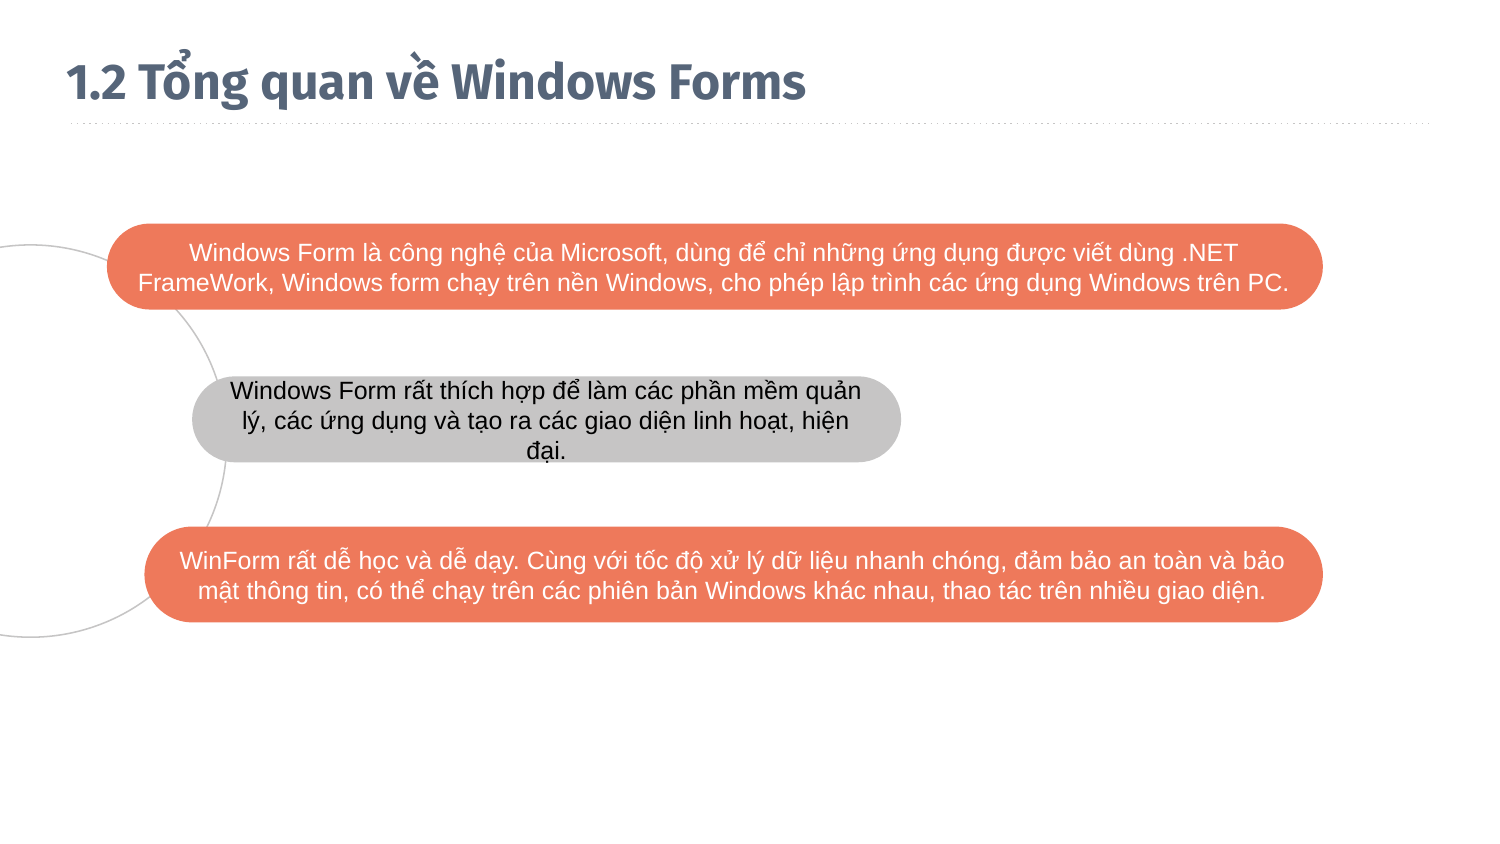

# 1.2 Tổng quan về Windows Forms
Windows Form là công nghệ của Microsoft, dùng để chỉ những ứng dụng được viết dùng .NET FrameWork, Windows form chạy trên nền Windows, cho phép lập trình các ứng dụng Windows trên PC.

Windows Form rất thích hợp để làm các phần mềm quản lý, các ứng dụng và tạo ra các giao diện linh hoạt, hiện đại.
WinForm rất dễ học và dễ dạy. Cùng với tốc độ xử lý dữ liệu nhanh chóng, đảm bảo an toàn và bảo mật thông tin, có thể chạy trên các phiên bản Windows khác nhau, thao tác trên nhiều giao diện.